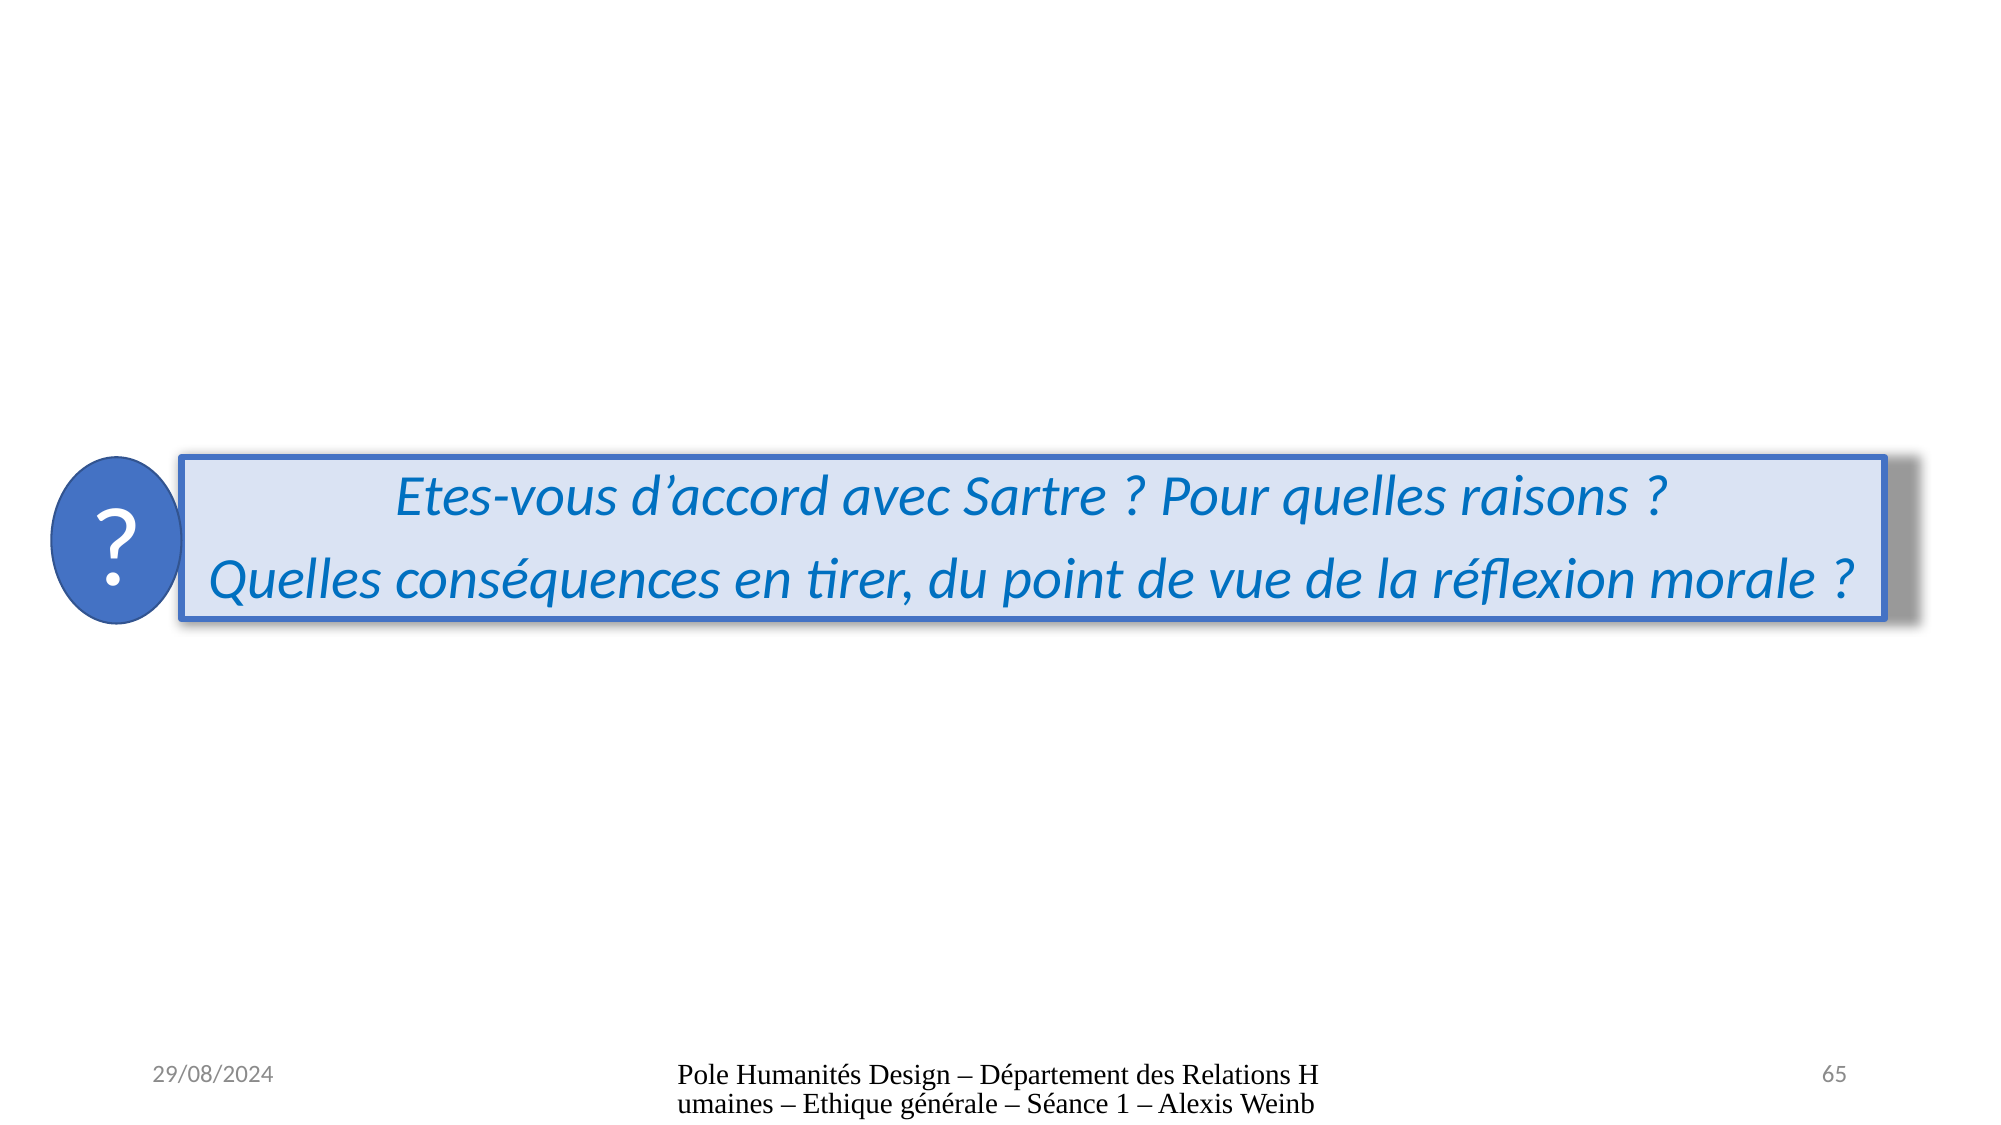

?
Etes-vous d’accord avec Sartre ? Pour quelles raisons ?
Quelles conséquences en tirer, du point de vue de la réflexion morale ?
29/08/2024
Pole Humanités Design – Département des Relations Humaines – Ethique générale – Séance 1 – Alexis Weinberg
65